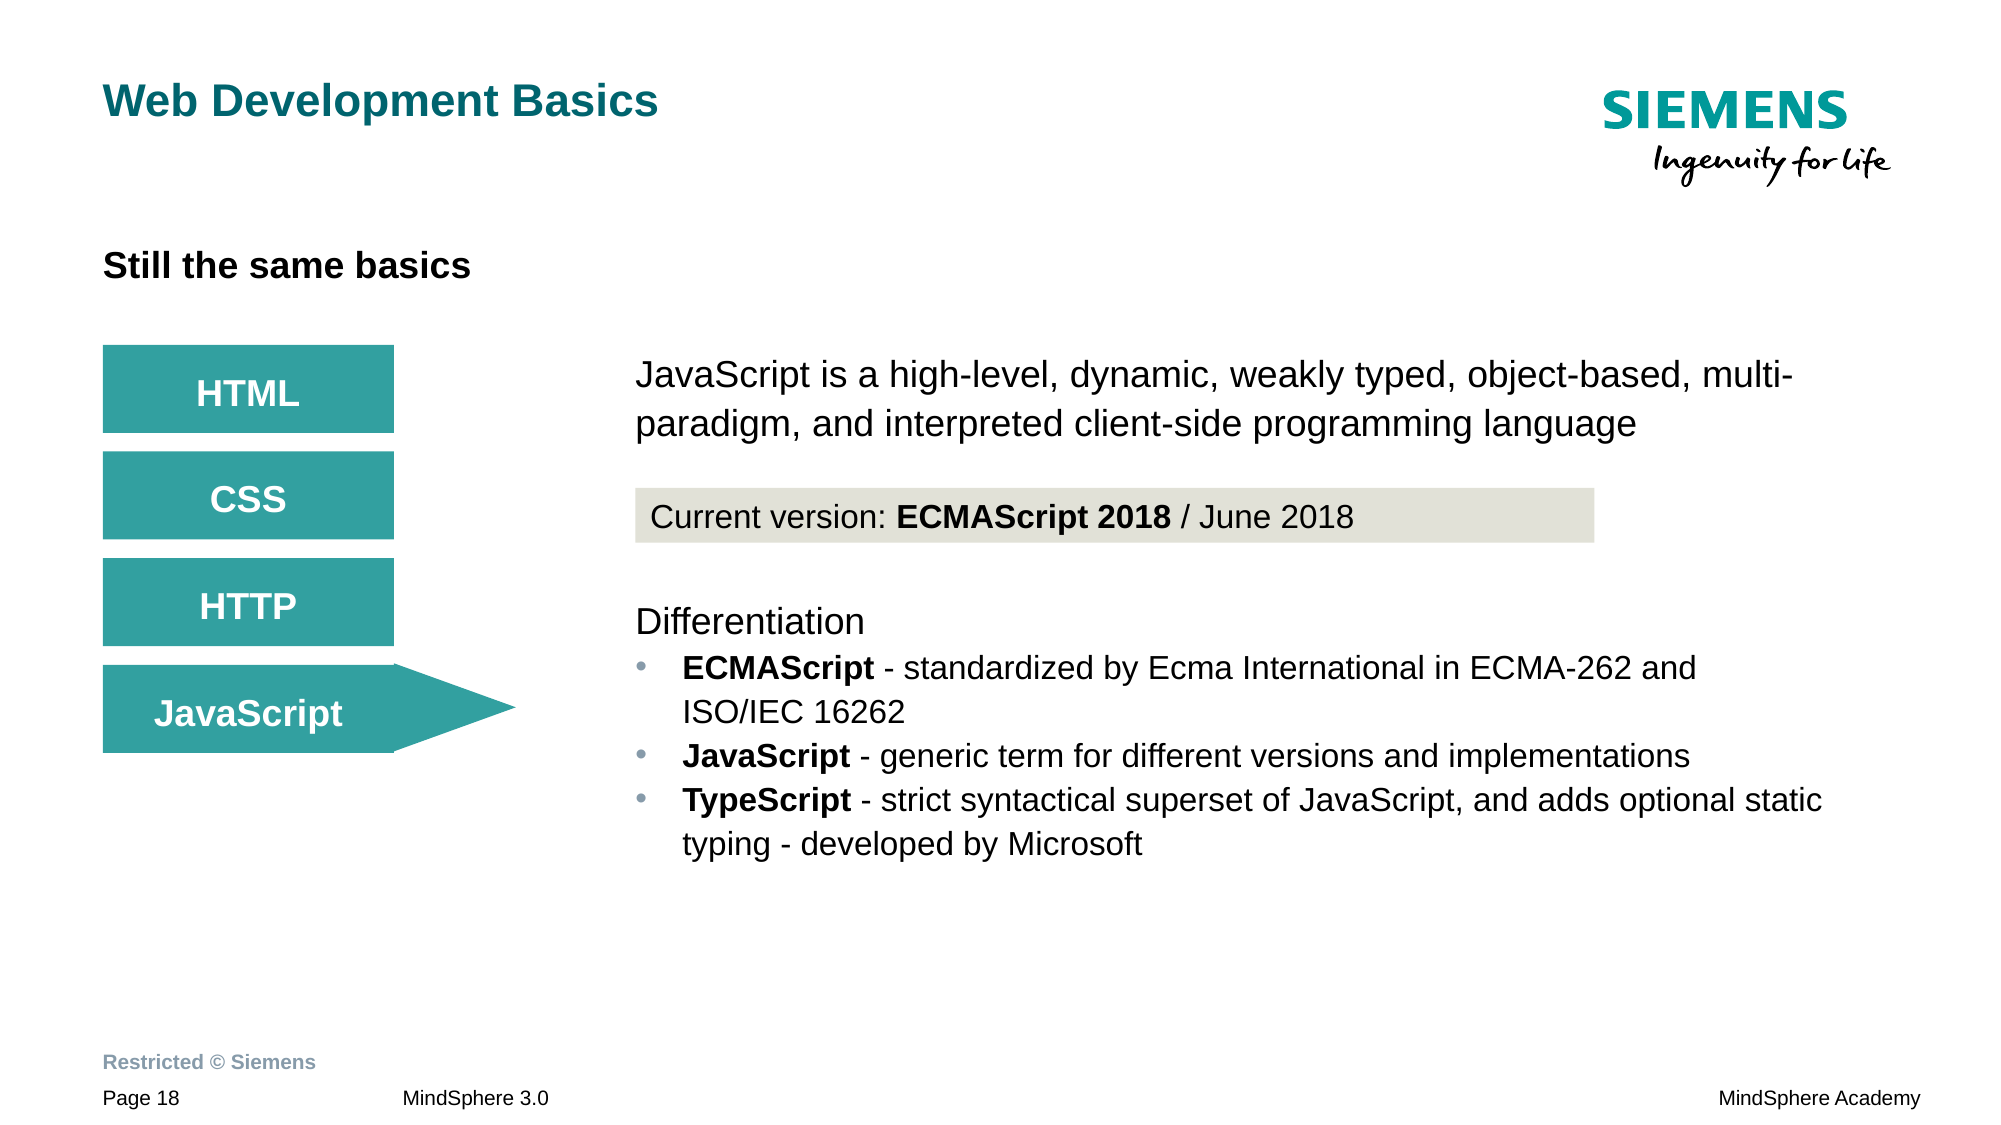

# Web Development Basics
Still the same basics
HTML
JavaScript is a high-level, dynamic, weakly typed, object-based, multi-paradigm, and interpreted client-side programming language

Differentiation
ECMAScript - standardized by Ecma International in ECMA-262 and
ISO/IEC 16262
JavaScript - generic term for different versions and implementations
TypeScript - strict syntactical superset of JavaScript, and adds optional static typing - developed by Microsoft
CSS
Current version: ECMAScript 2018 / June 2018
HTTP

JavaScript